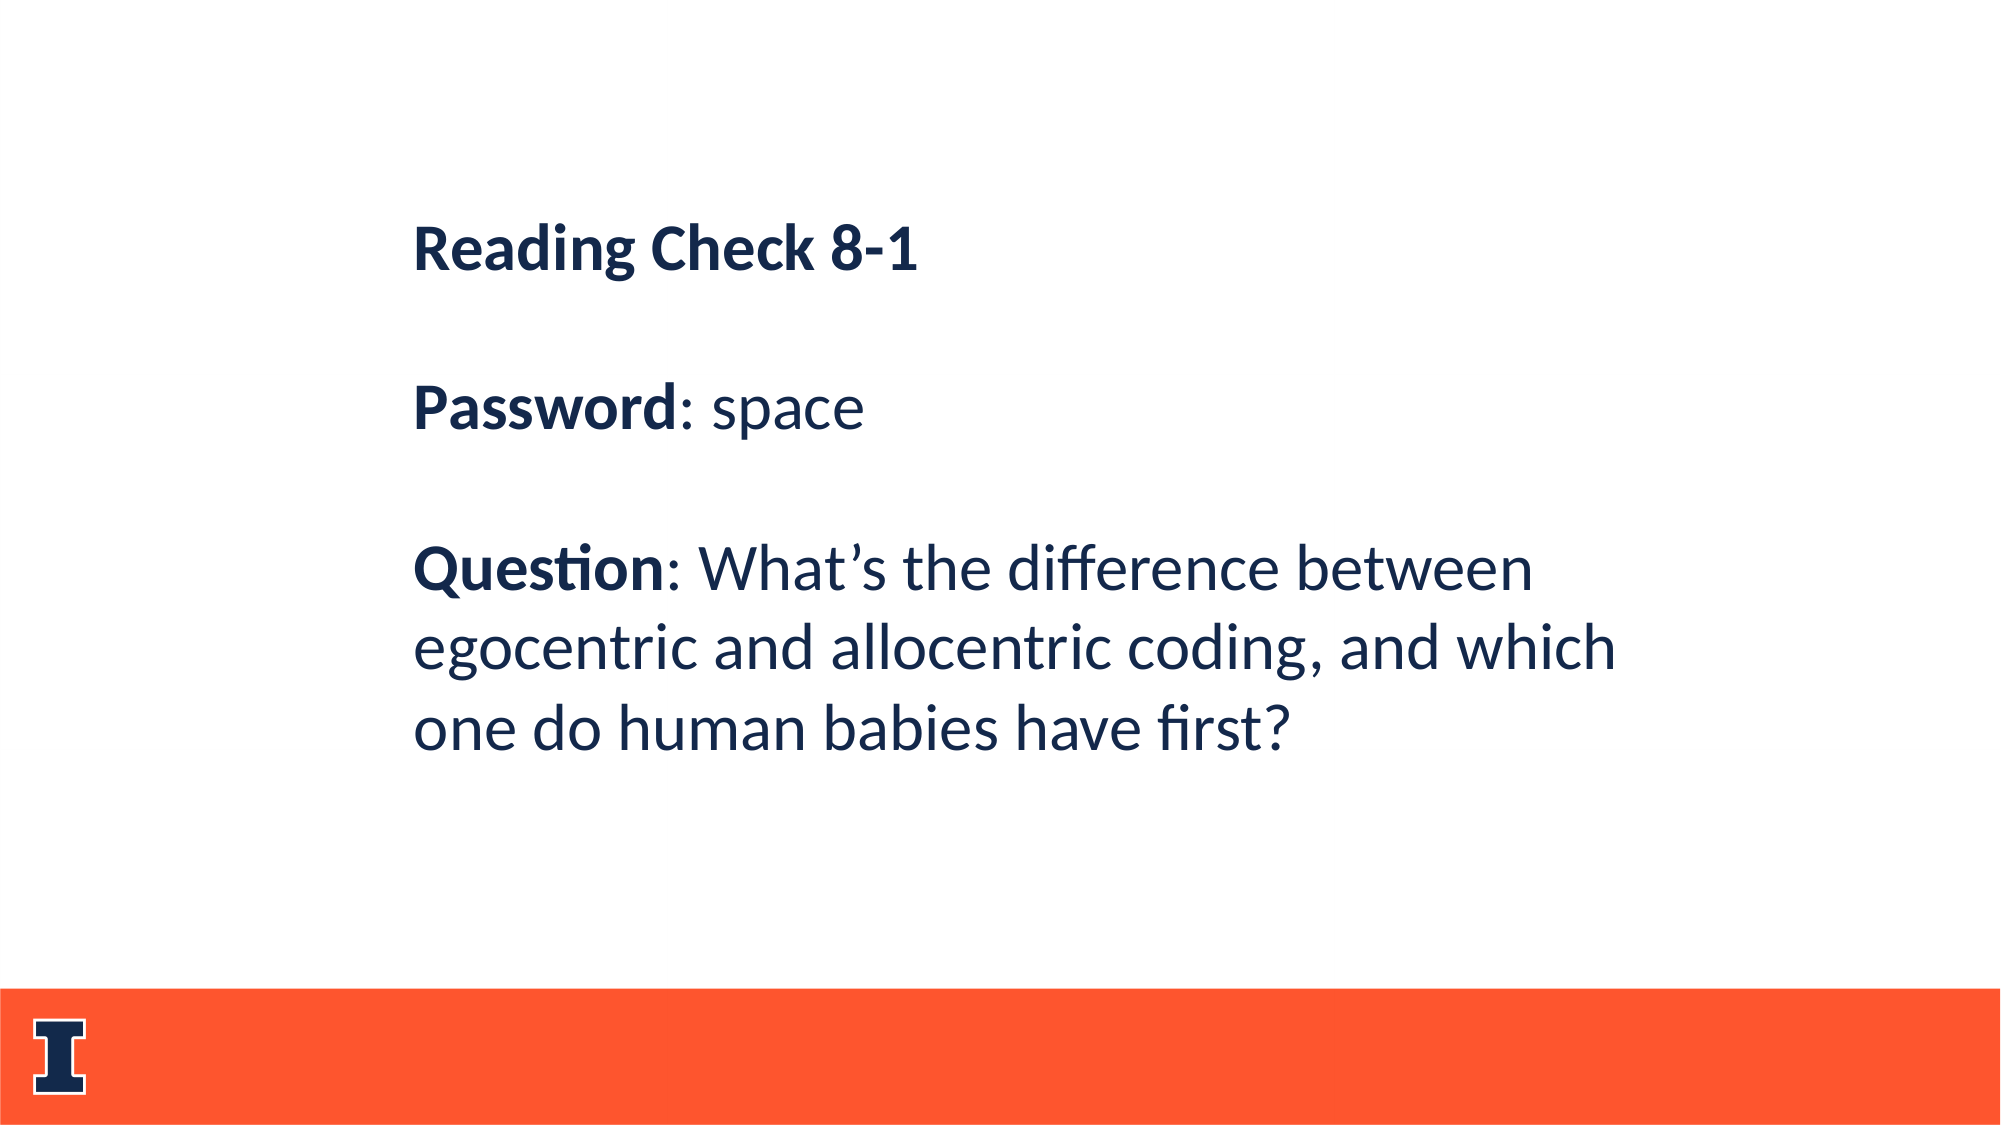

Reading Check 8-1

Password: space

Question: What’s the difference between egocentric and allocentric coding, and which one do human babies have first?